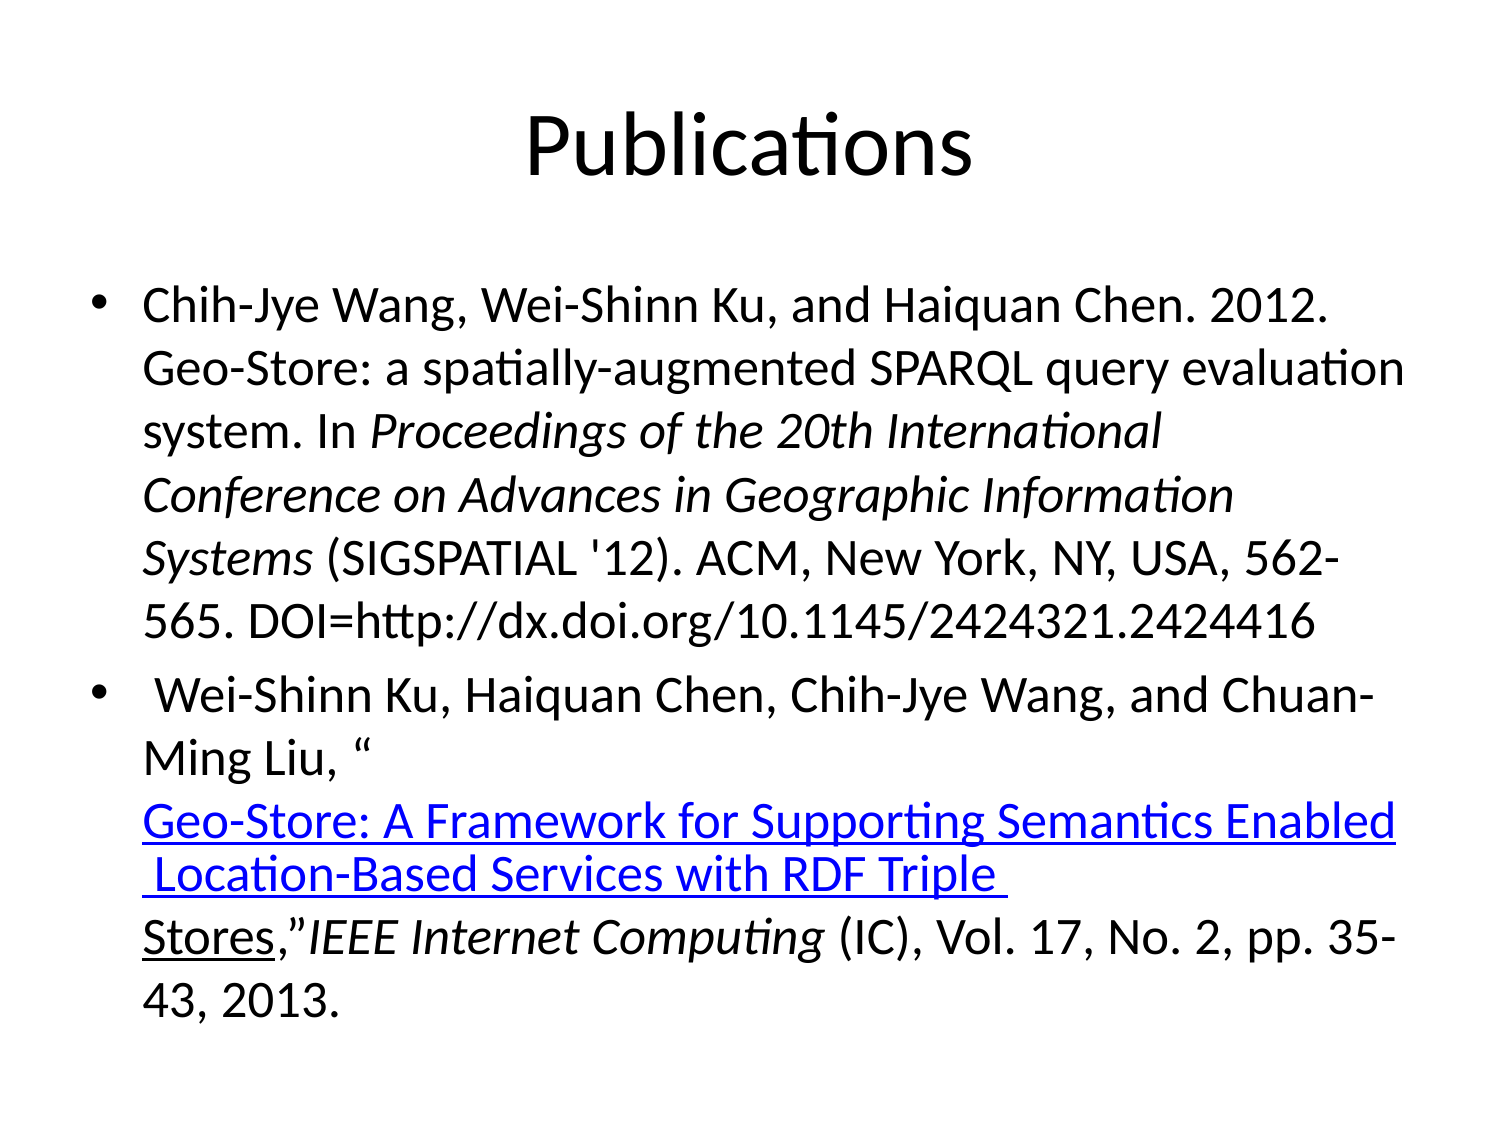

# Publications
Chih-Jye Wang, Wei-Shinn Ku, and Haiquan Chen. 2012. Geo-Store: a spatially-augmented SPARQL query evaluation system. In Proceedings of the 20th International Conference on Advances in Geographic Information Systems (SIGSPATIAL '12). ACM, New York, NY, USA, 562-565. DOI=http://dx.doi.org/10.1145/2424321.2424416
 Wei-Shinn Ku, Haiquan Chen, Chih-Jye Wang, and Chuan-Ming Liu, “Geo-Store: A Framework for Supporting Semantics Enabled Location-Based Services with RDF Triple Stores,”IEEE Internet Computing (IC), Vol. 17, No. 2, pp. 35-43, 2013.